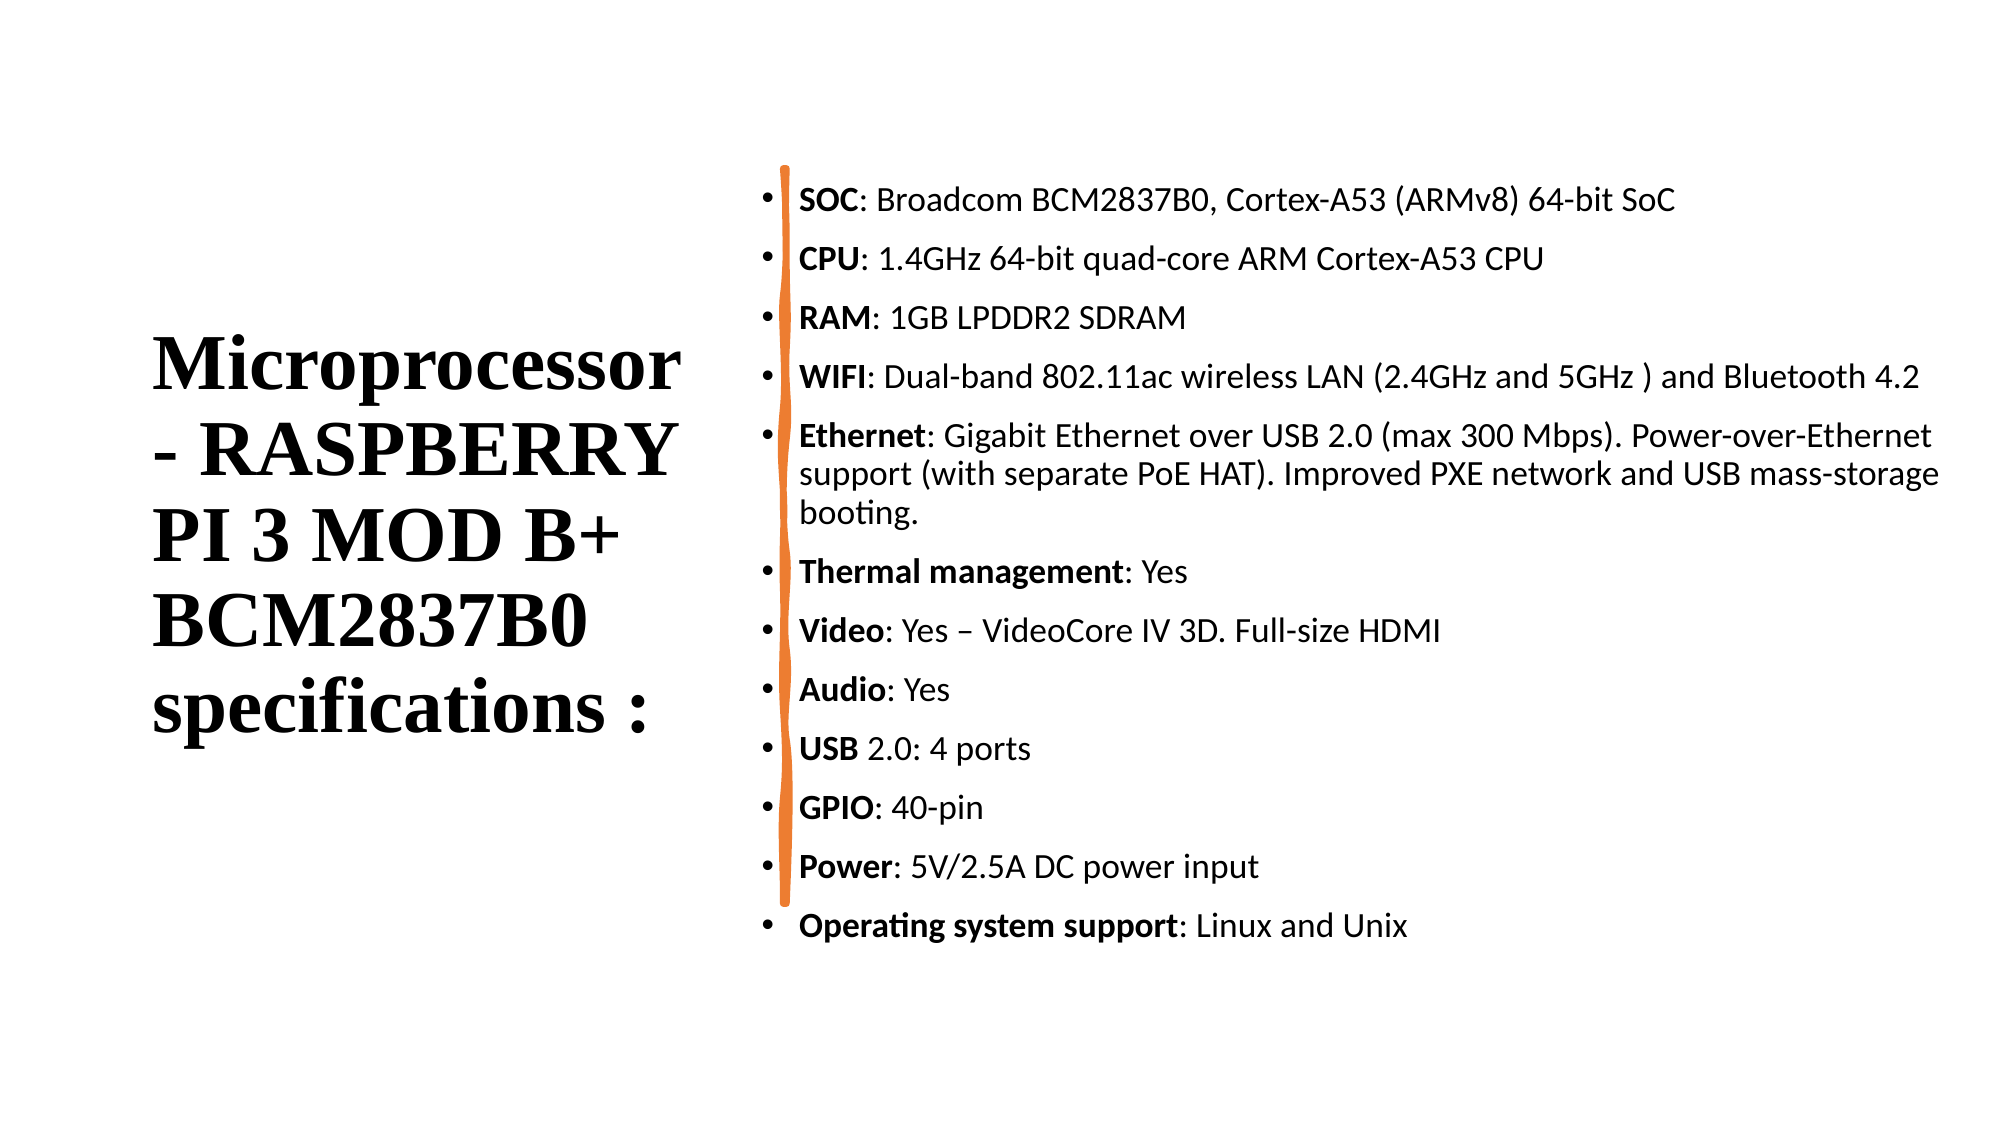

# Microprocessor - RASPBERRY PI 3 MOD B+ BCM2837B0 specifications :
SOC: Broadcom BCM2837B0, Cortex-A53 (ARMv8) 64-bit SoC
CPU: 1.4GHz 64-bit quad-core ARM Cortex-A53 CPU
RAM: 1GB LPDDR2 SDRAM
WIFI: Dual-band 802.11ac wireless LAN (2.4GHz and 5GHz ) and Bluetooth 4.2
Ethernet: Gigabit Ethernet over USB 2.0 (max 300 Mbps). Power-over-Ethernet support (with separate PoE HAT). Improved PXE network and USB mass-storage booting.
Thermal management: Yes
Video: Yes – VideoCore IV 3D. Full-size HDMI
Audio: Yes
USB 2.0: 4 ports
GPIO: 40-pin
Power: 5V/2.5A DC power input
Operating system support: Linux and Unix